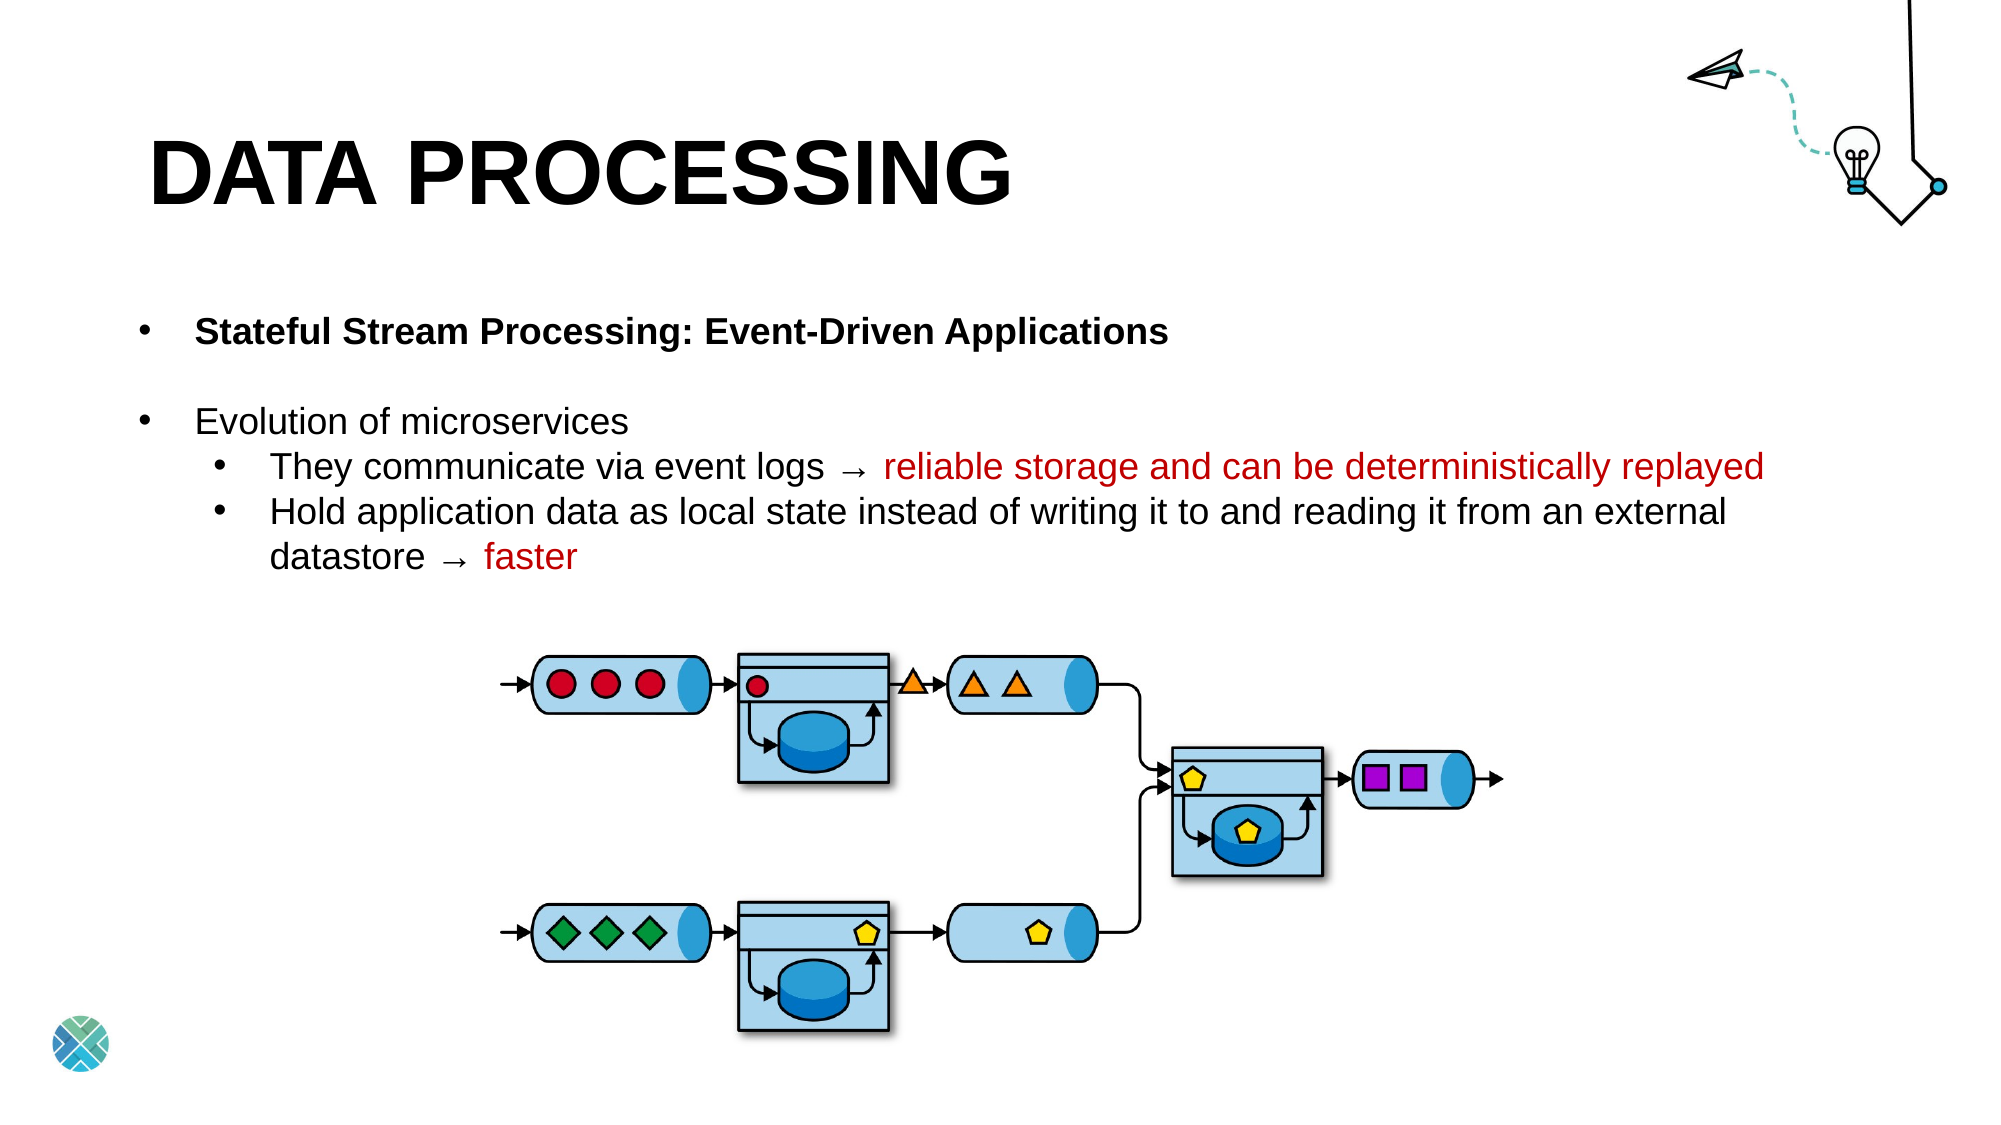

# DATA PROCESSING
Stateful Stream Processing: Event-Driven Applications

Evolution of microservices
They communicate via event logs → reliable storage and can be deterministically replayed
Hold application data as local state instead of writing it to and reading it from an external datastore → faster